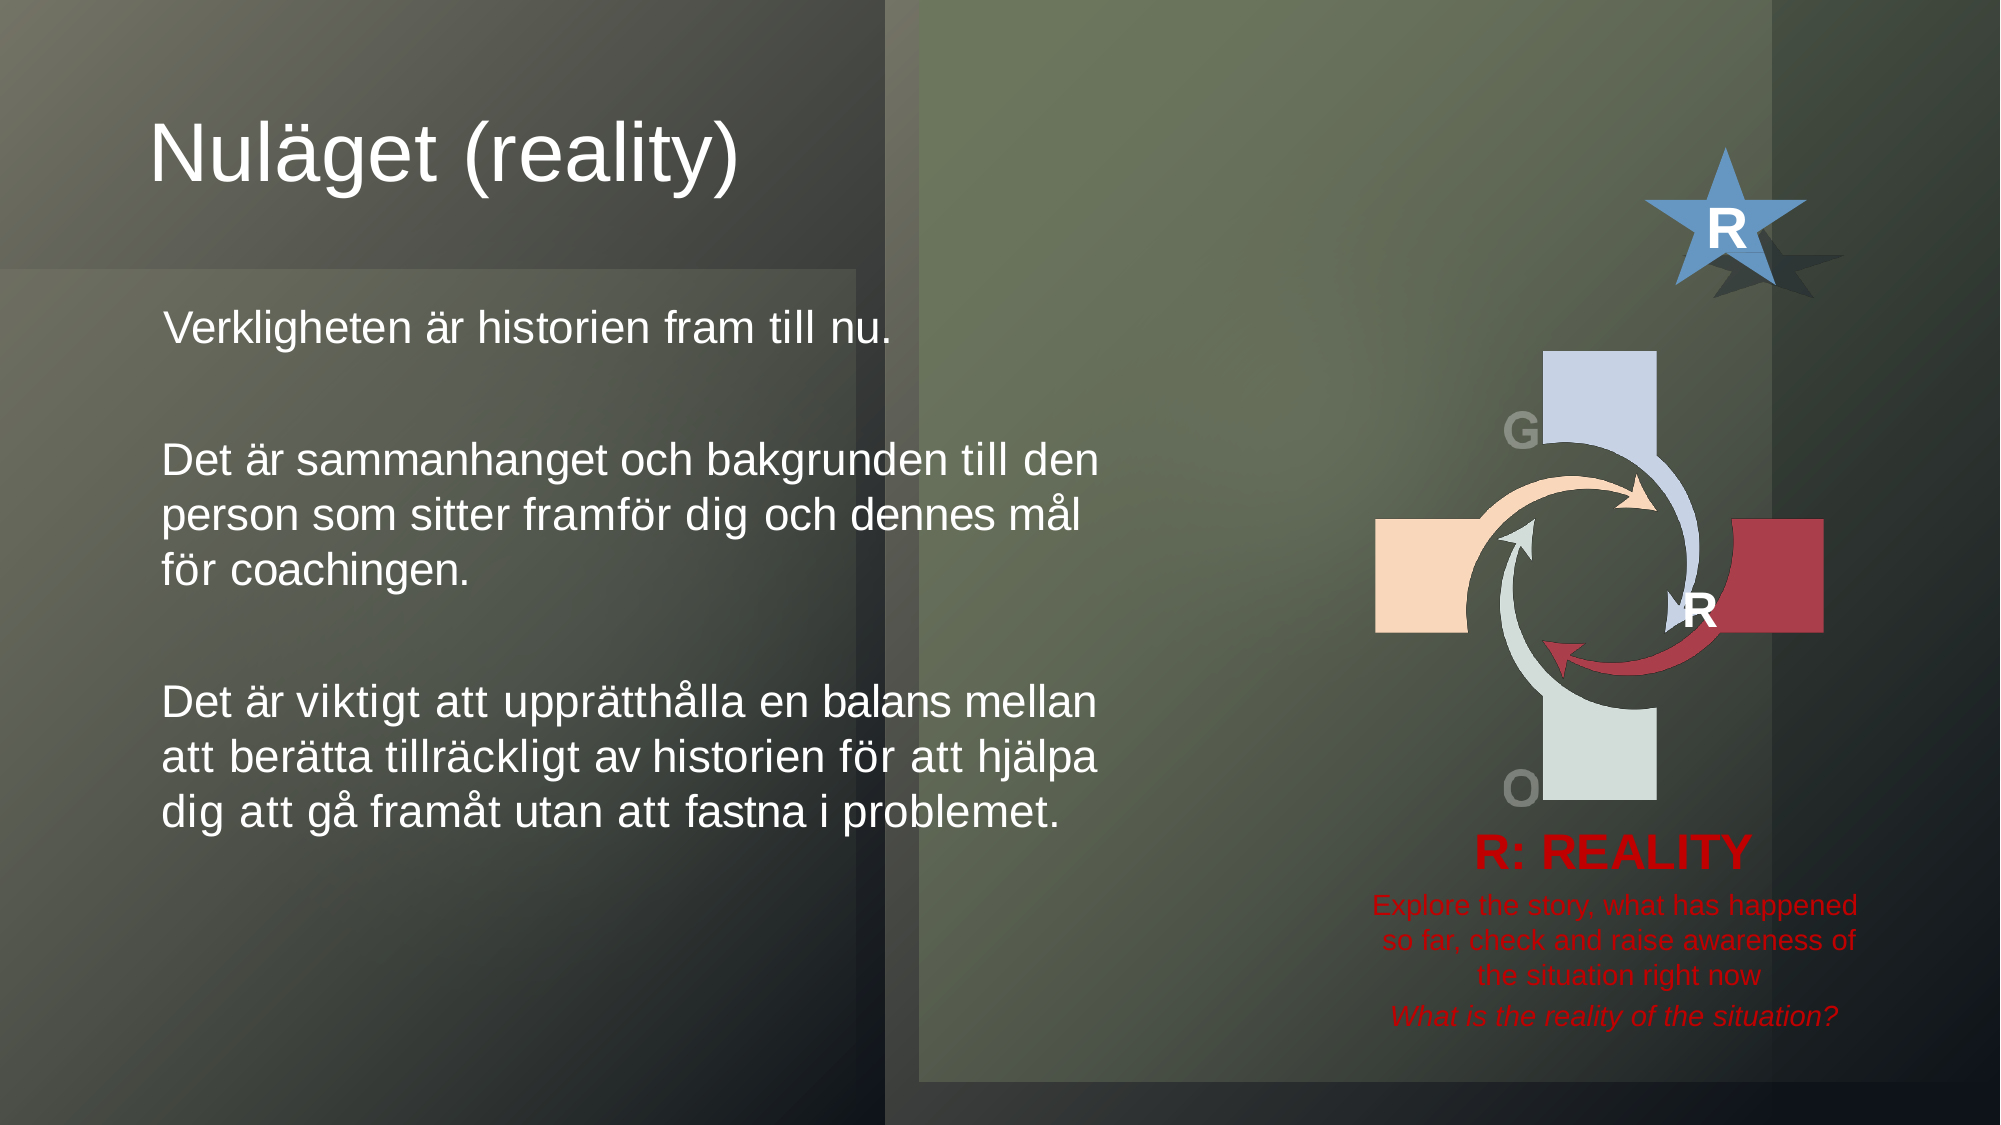

# Nuläget (reality)

R

Verkligheten är historien fram till nu.

Det är sammanhanget och bakgrunden till den person som sitter framför dig och dennes mål  för coachingen.
R
Det är viktigt att upprätthålla en balans mellan  att berätta tillräckligt av historien för att hjälpa  dig att gå framåt utan att fastna i problemet.

R: REALITY
Explore the story, what has happened  so far, check and raise awareness of  the situation right now
What is the reality of the situation?